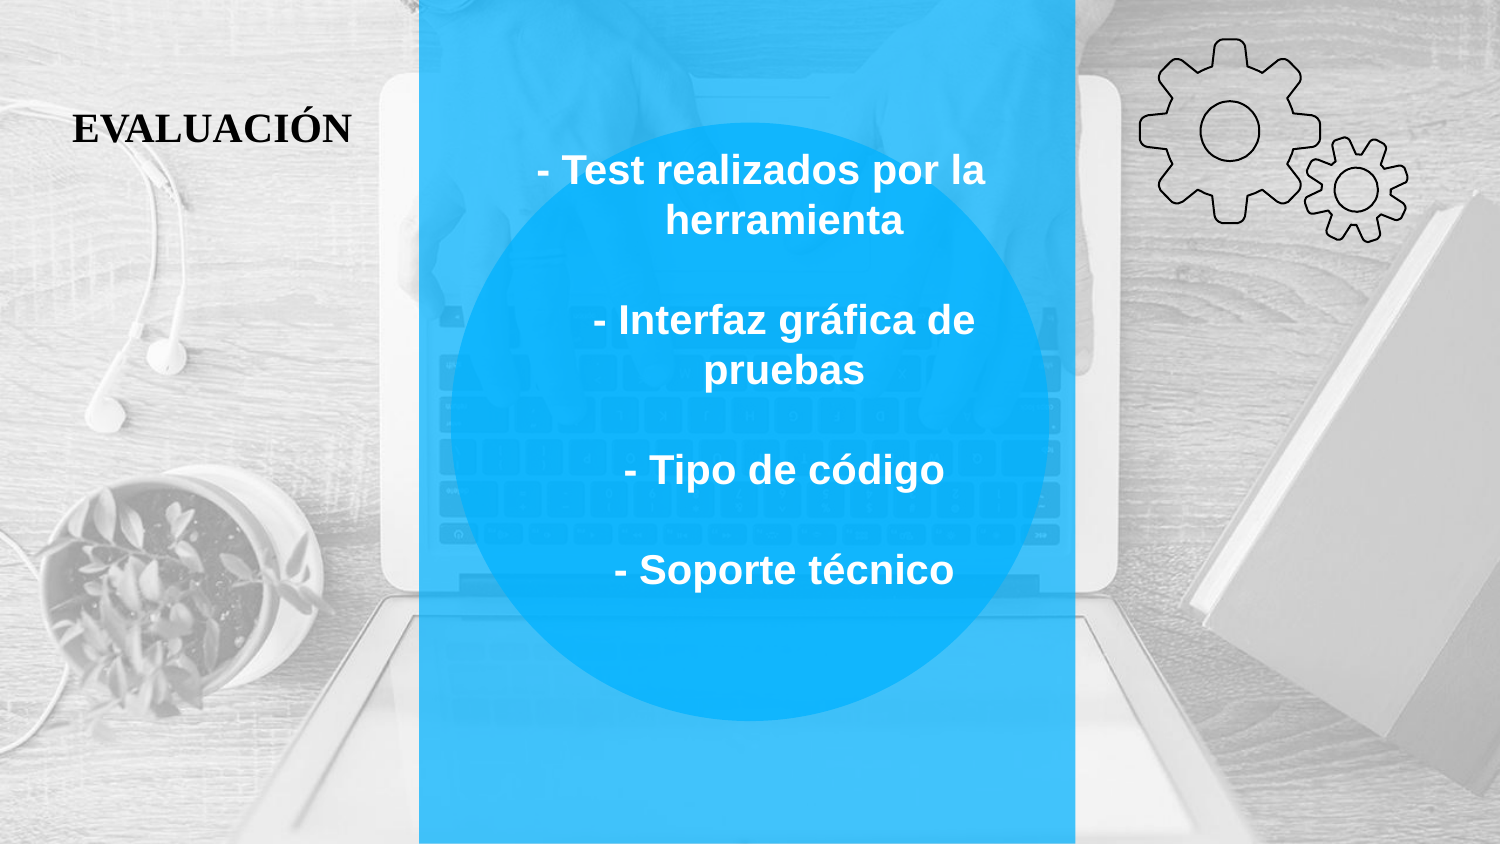

# - Test realizados por la herramienta - Interfaz gráfica de pruebas - Tipo de código - Soporte técnico
EVALUACIÓN